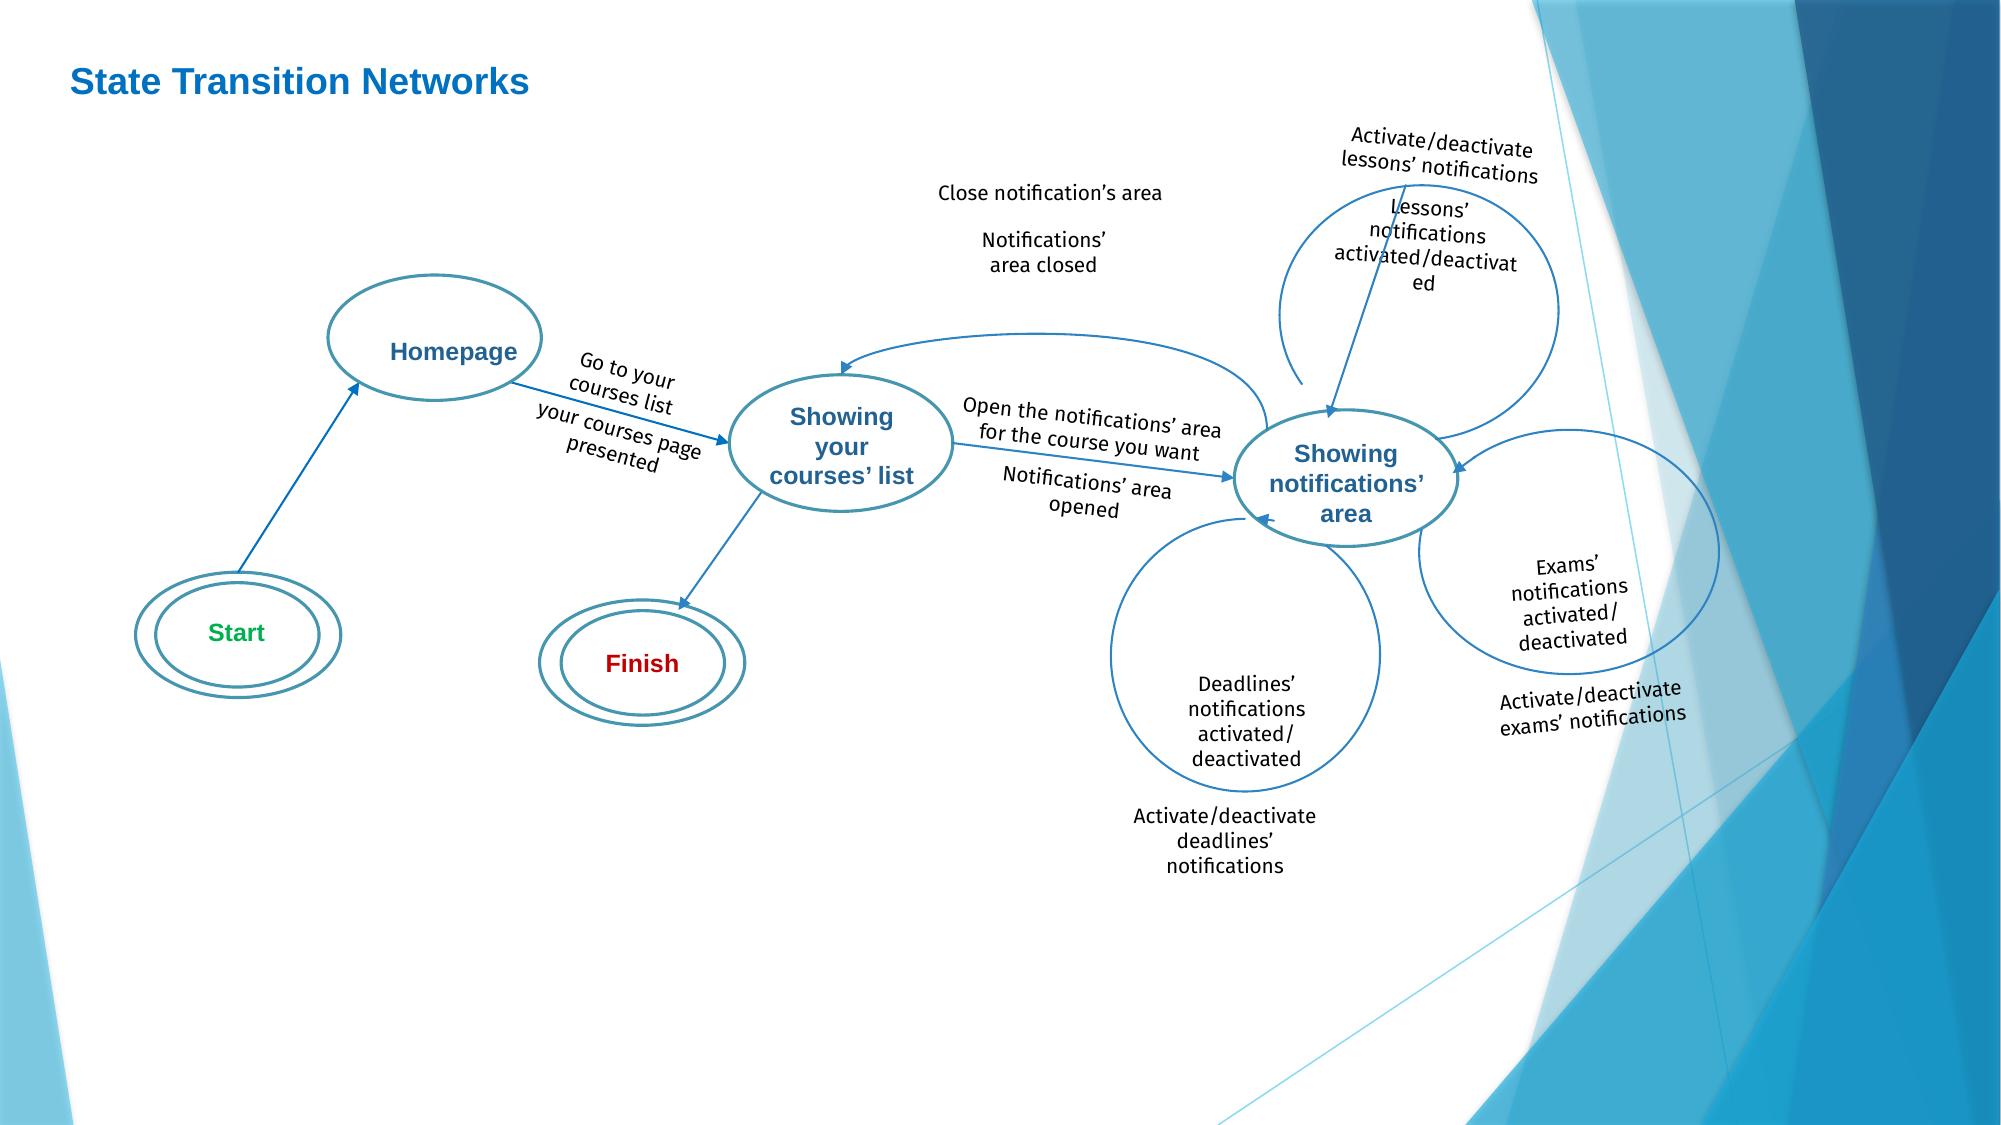

State Transition Networks
Activate/deactivate lessons’ notifications
Close notification’s area

Lessons’ notifications activated/deactivated
Notifications’ area closed

Homepage
Go to your courses list

Showing your courses’ list
Open the notifications’ area for the course you want

your courses page presented

Showing notifications’ area
Notifications’ area opened

Exams’ notifications activated/
deactivated

Start

Finish
Deadlines’ notifications activated/
deactivated
Activate/deactivate exams’ notifications
Activate/deactivate deadlines’ notifications